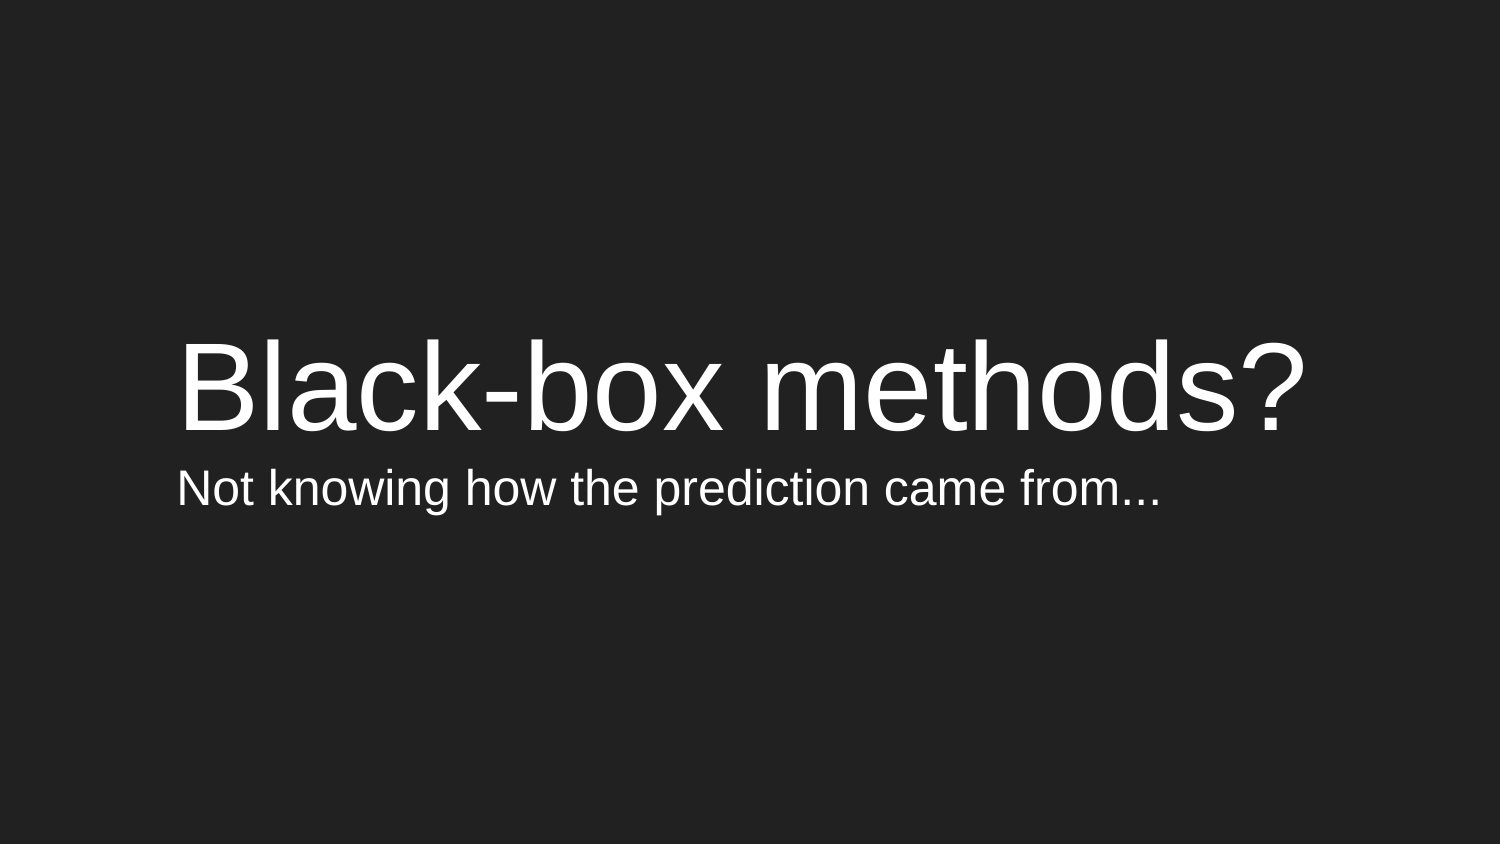

Black-box methods?
Not knowing how the prediction came from...